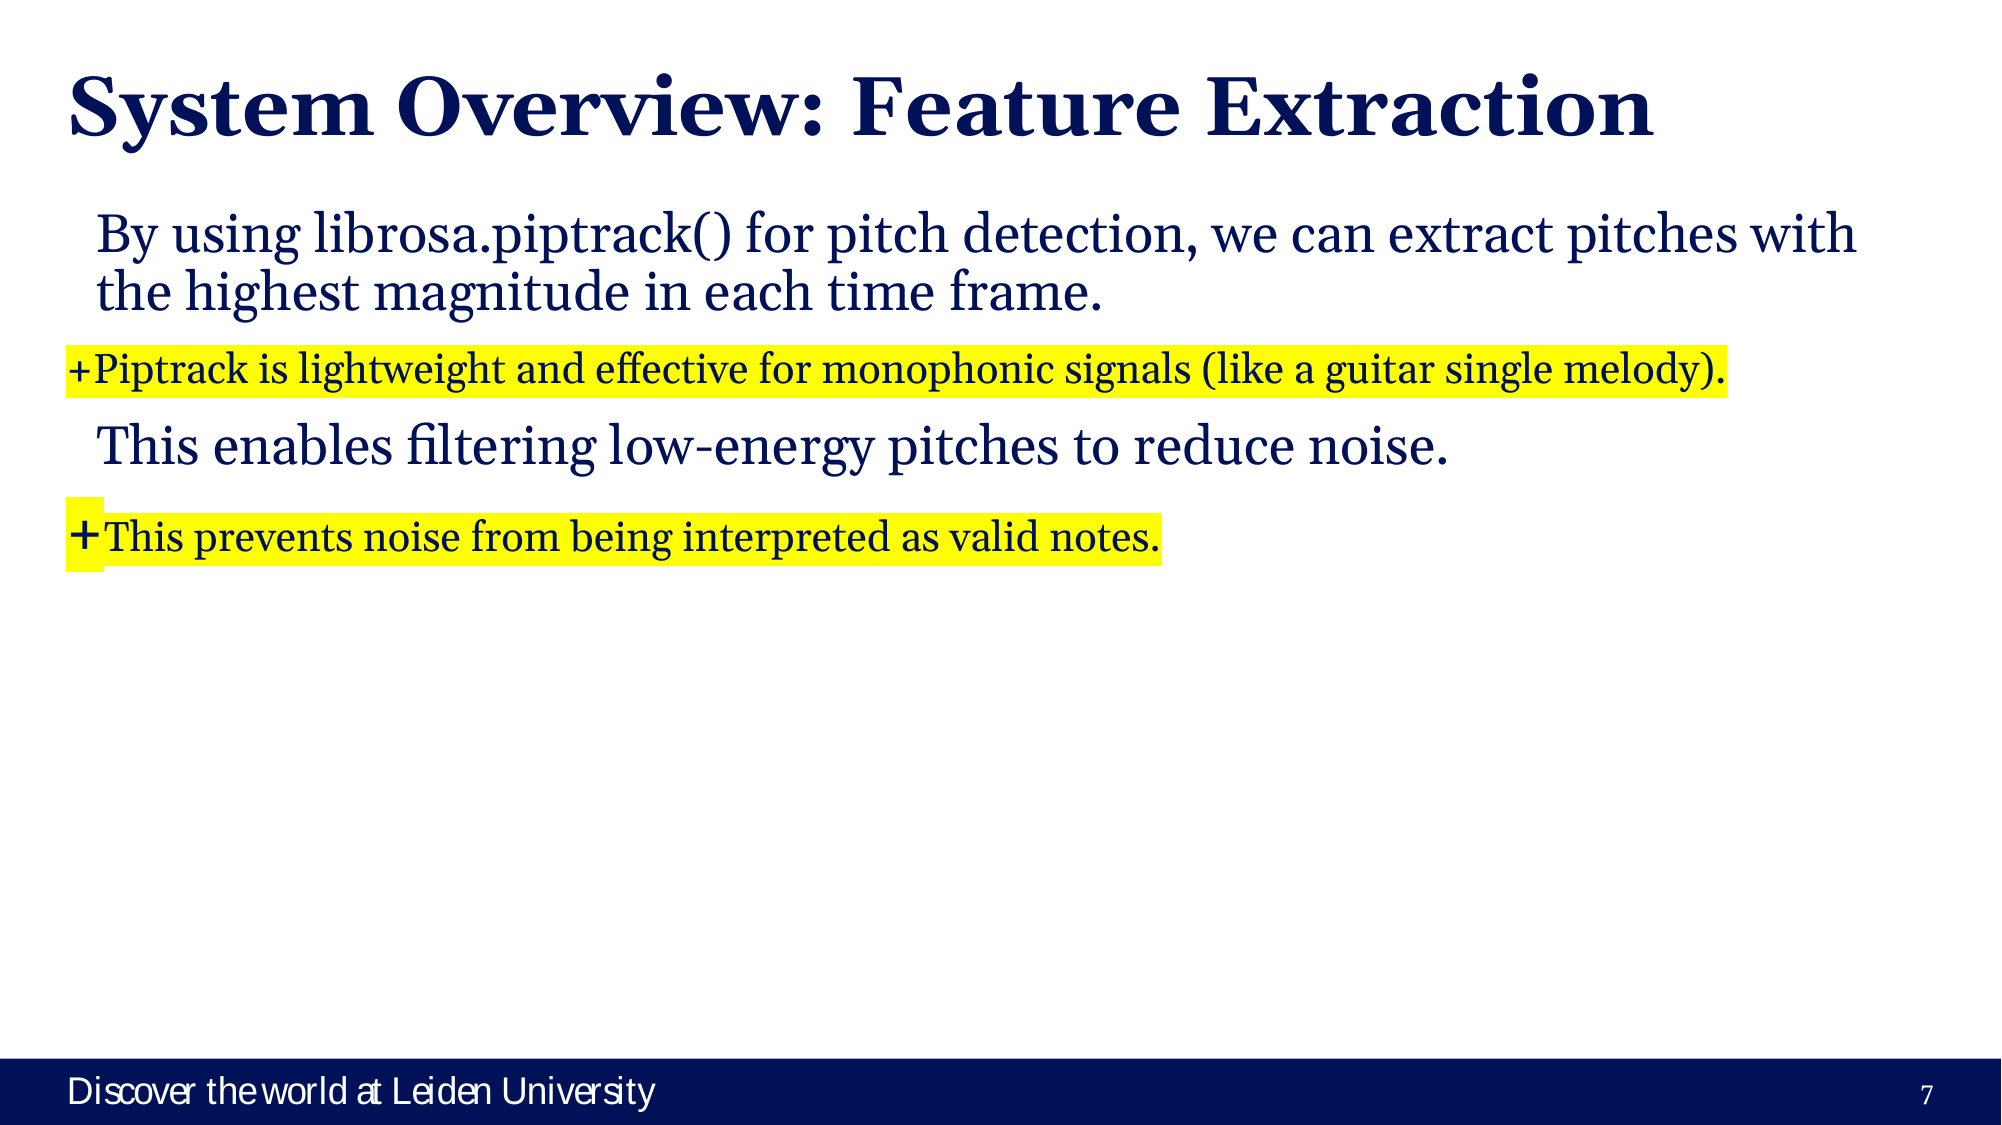

# System Overview: Feature Extraction
By using librosa.piptrack() for pitch detection, we can extract pitches with the highest magnitude in each time frame.
+Piptrack is lightweight and effective for monophonic signals (like a guitar single melody).
This enables filtering low-energy pitches to reduce noise.
+This prevents noise from being interpreted as valid notes.
7